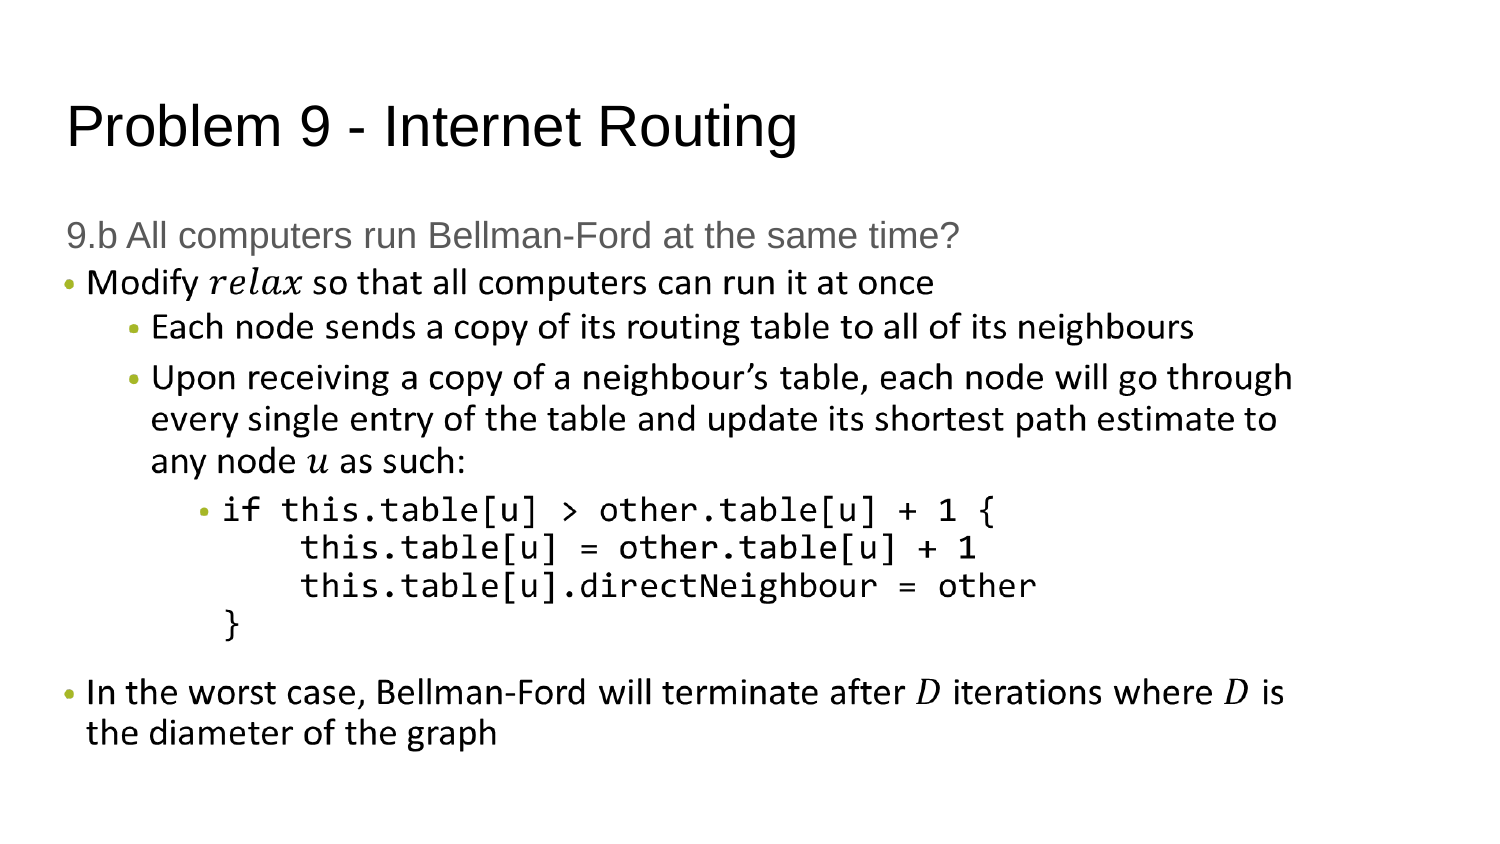

# Problem 9 - Internet Routing

9.b All computers run Bellman-Ford at the same time?